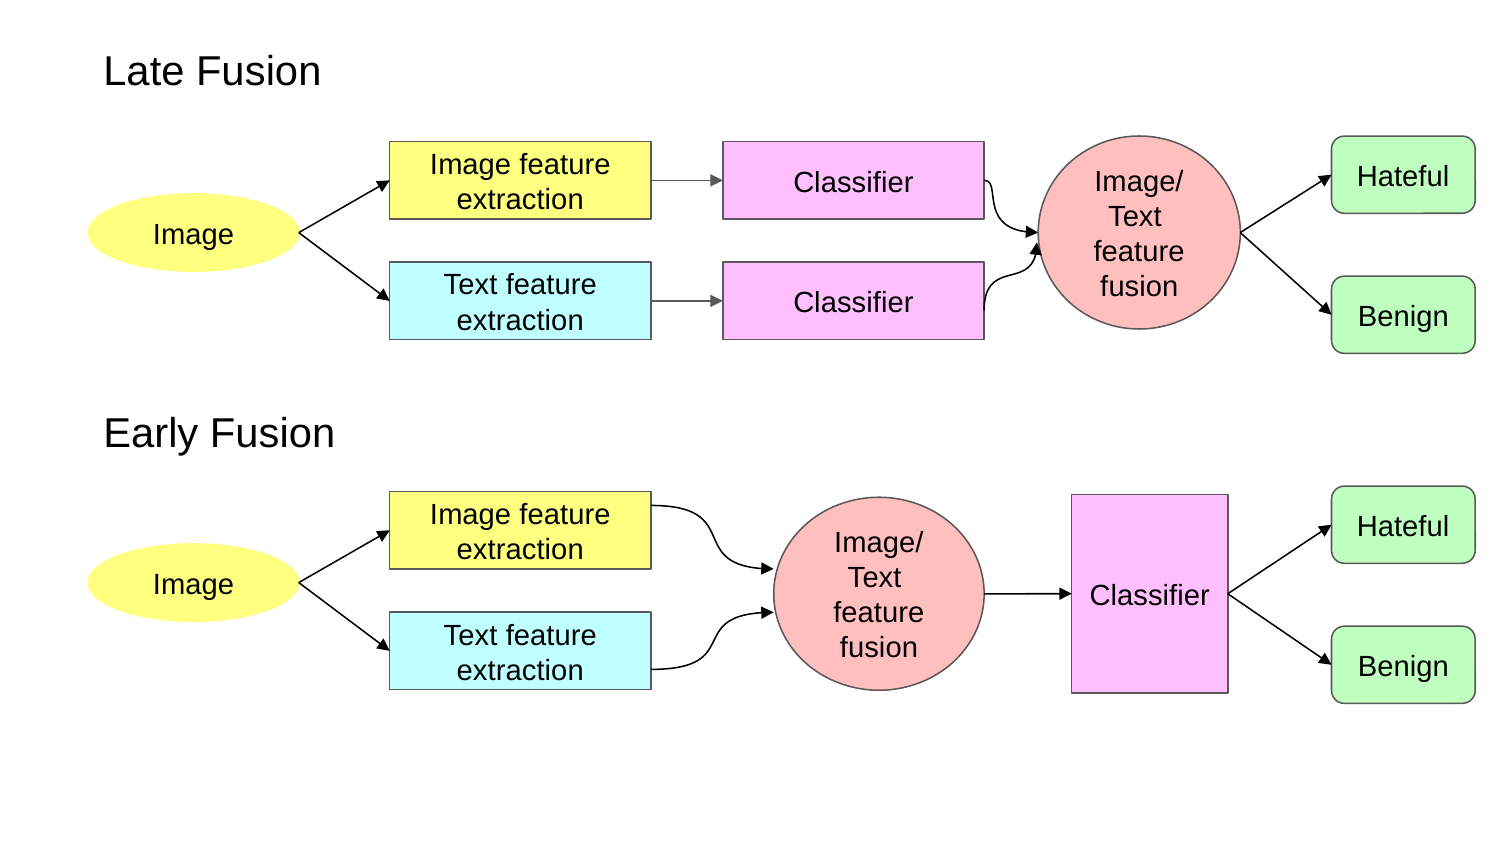

Late Fusion
Image/ Text
feature fusion
Hateful
Image feature extraction
Classifier
Image
Text feature extraction
Classifier
Benign
Early Fusion
Hateful
Image feature extraction
Classifier
Image/ Text
feature fusion
Image
Text feature extraction
Benign